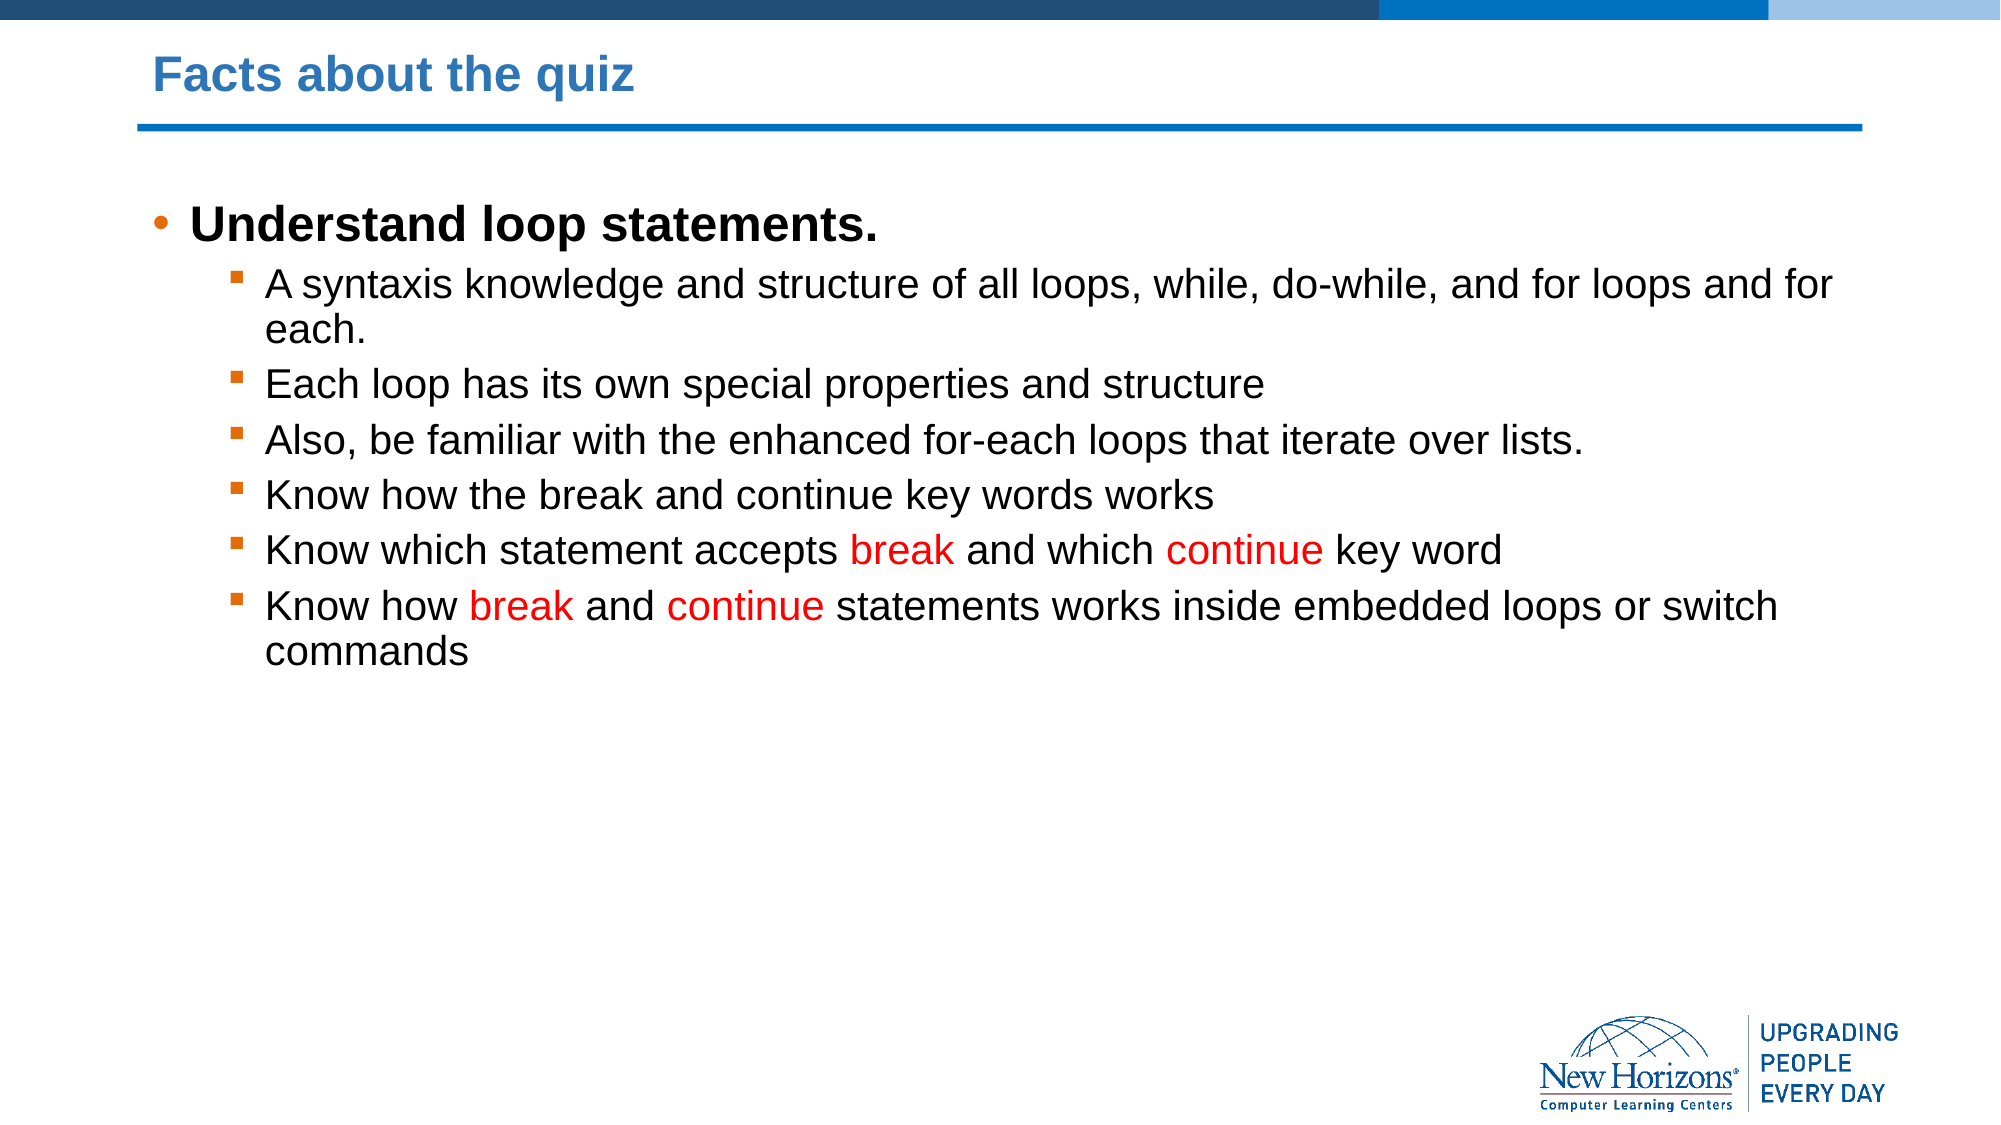

# Facts about the quiz
Understand loop statements.
A syntaxis knowledge and structure of all loops, while, do-while, and for loops and for each.
Each loop has its own special properties and structure
Also, be familiar with the enhanced for-each loops that iterate over lists.
Know how the break and continue key words works
Know which statement accepts break and which continue key word
Know how break and continue statements works inside embedded loops or switch commands